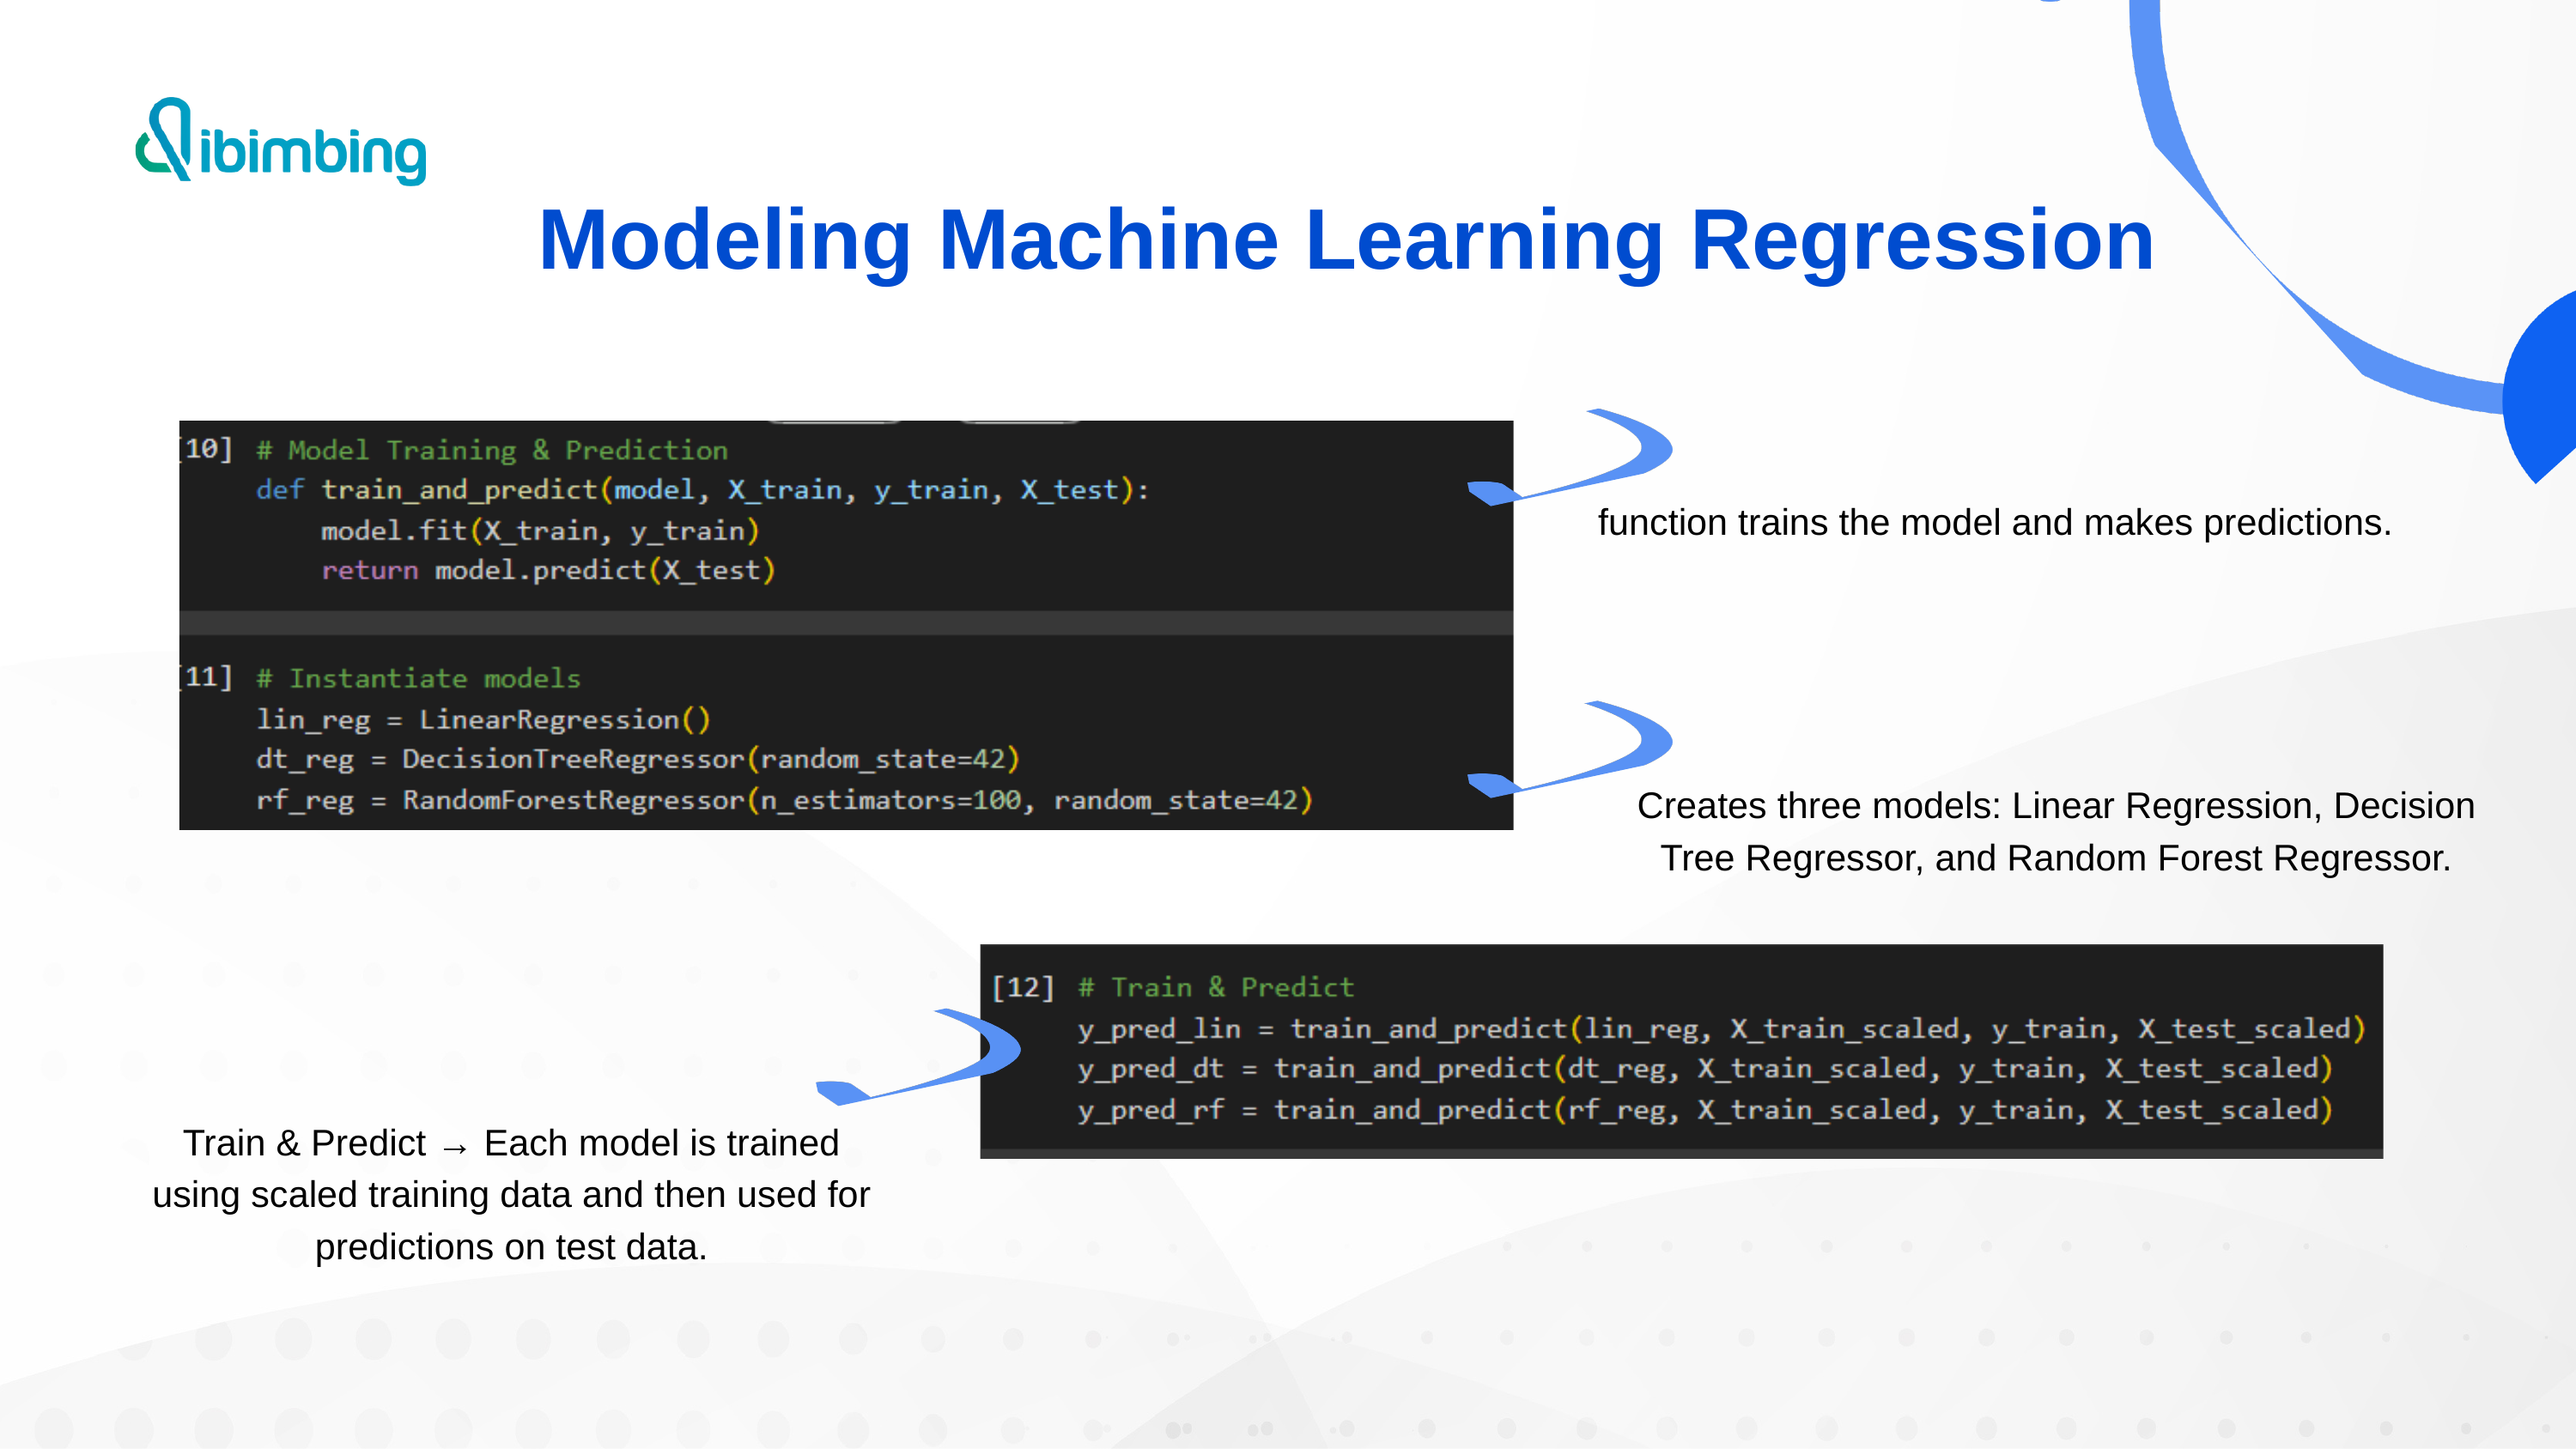

Modeling Machine Learning Regression

function trains the model and makes predictions.

Creates three models: Linear Regression, Decision Tree Regressor, and Random Forest Regressor.

Train & Predict → Each model is trained using scaled training data and then used for predictions on test data.